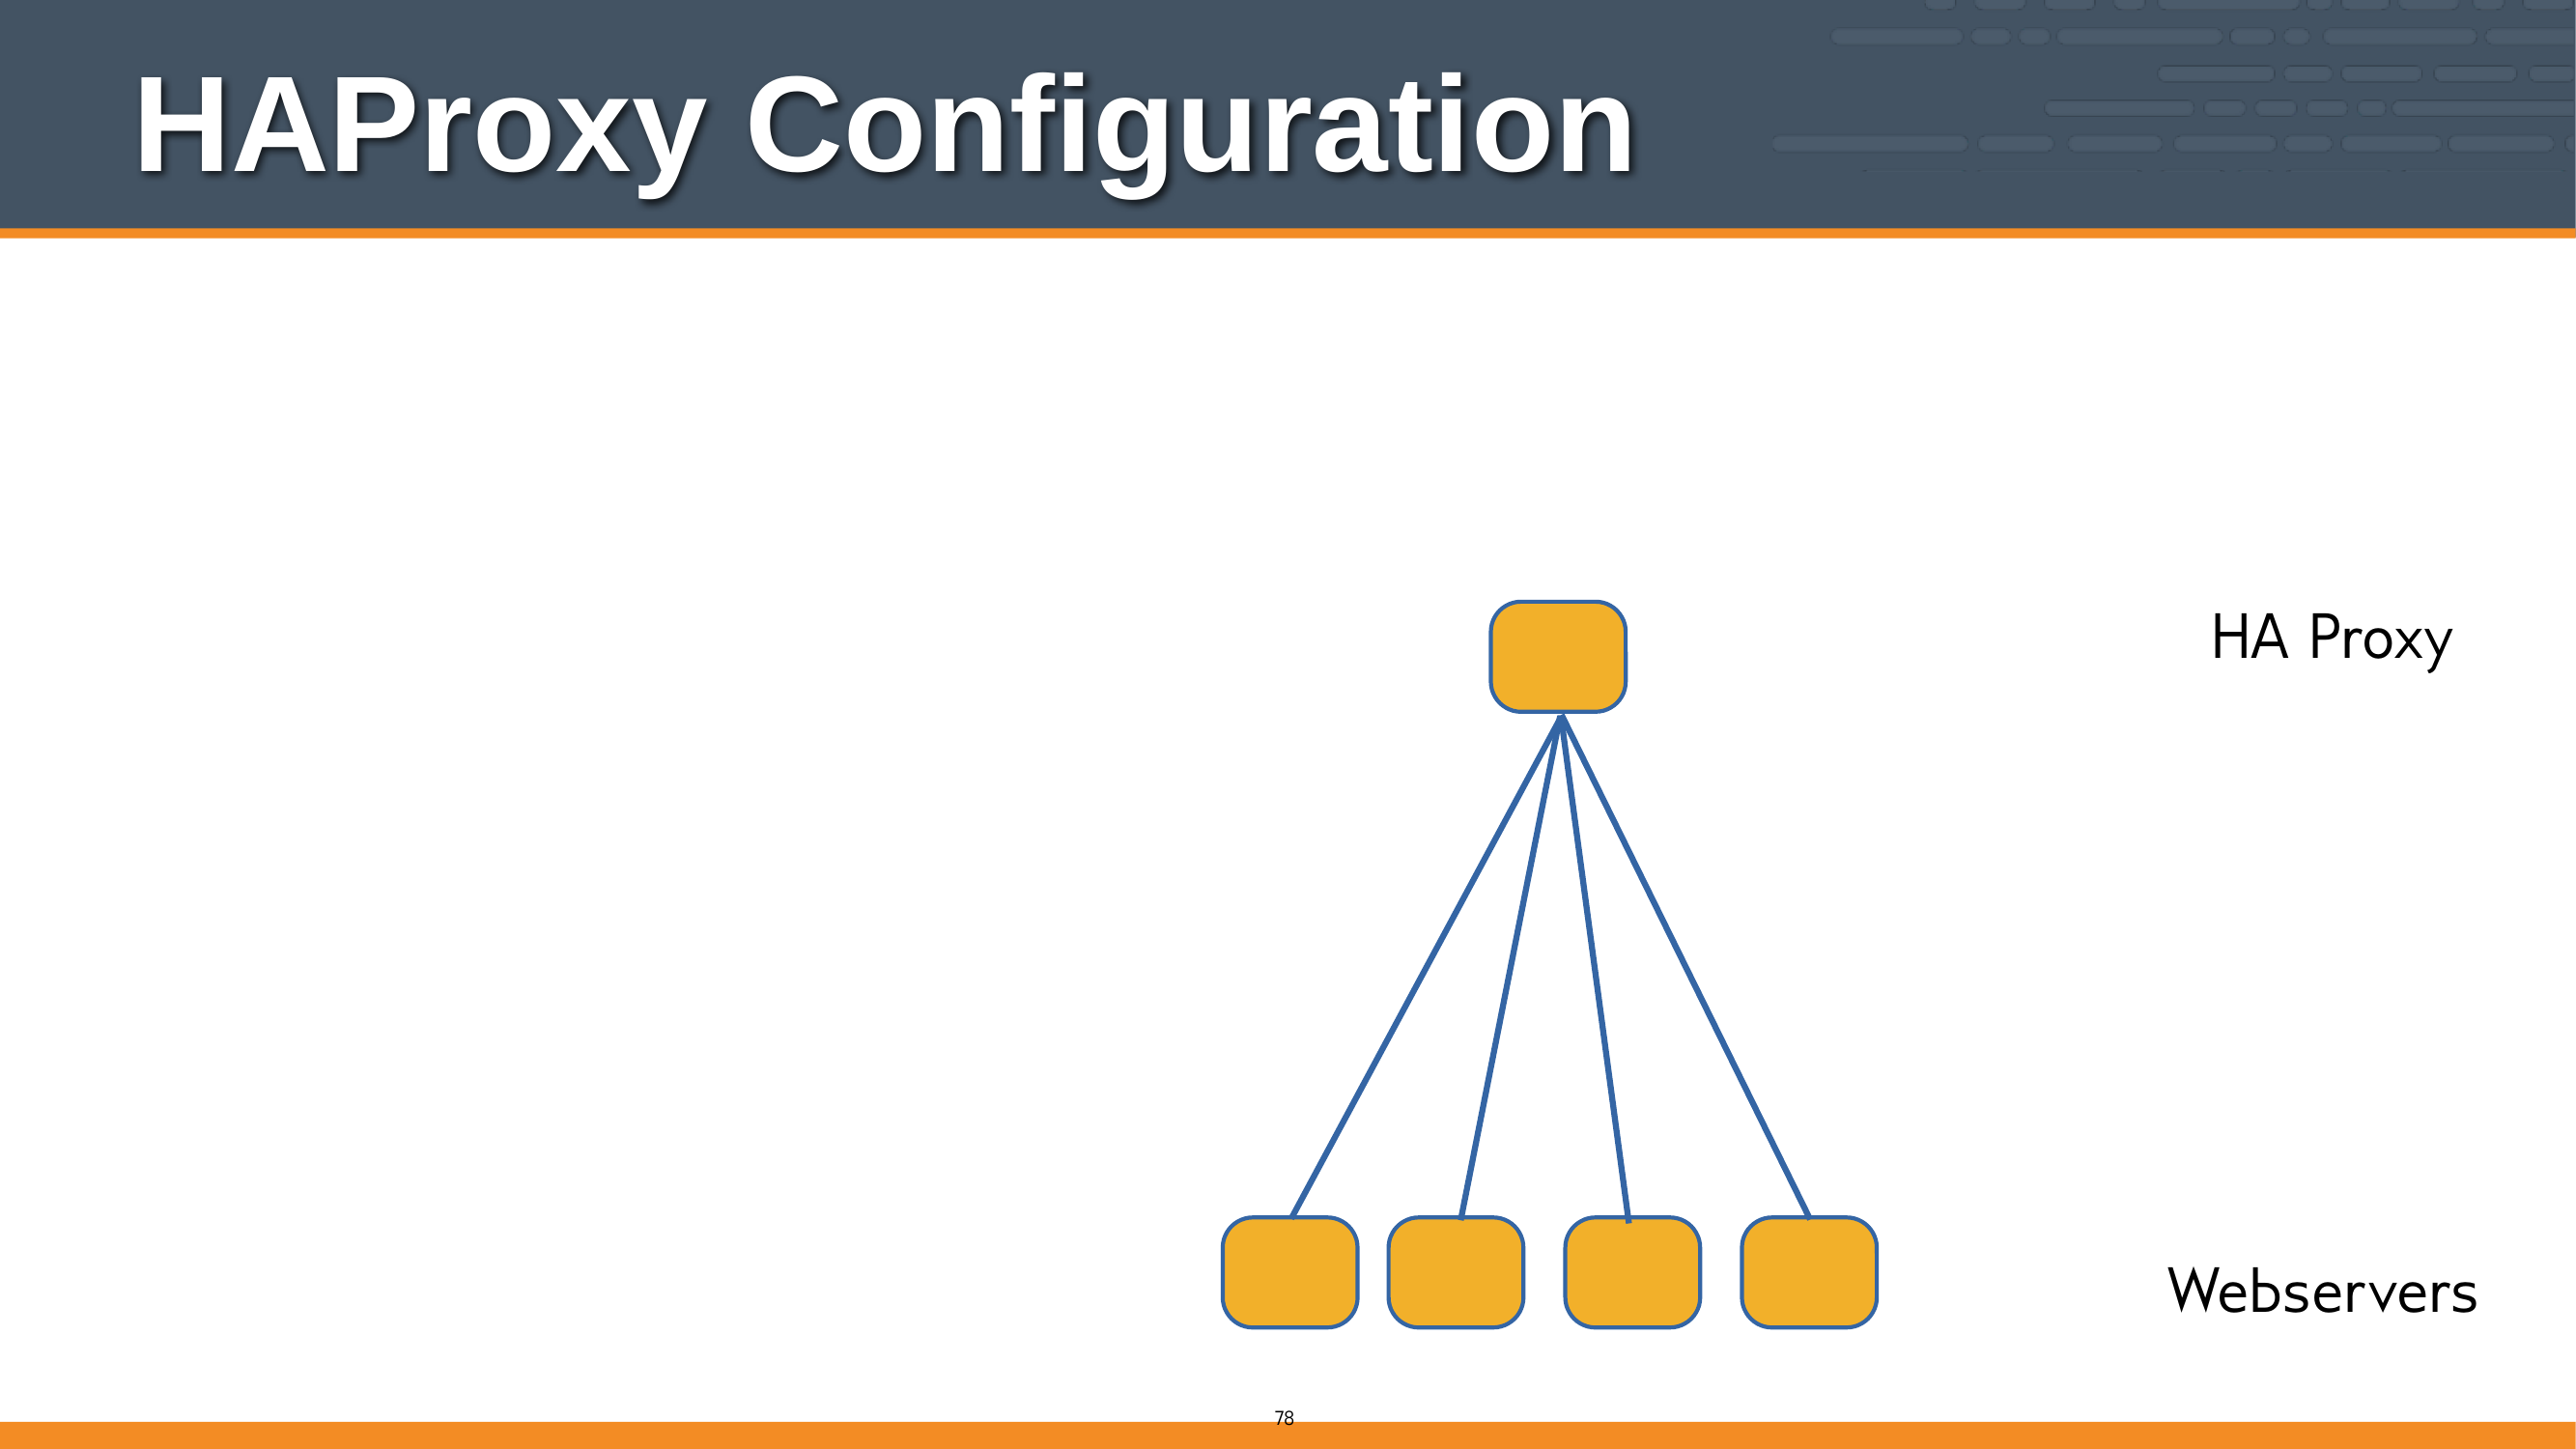

# HAProxy Configuration
HA Proxy

Webservers
78